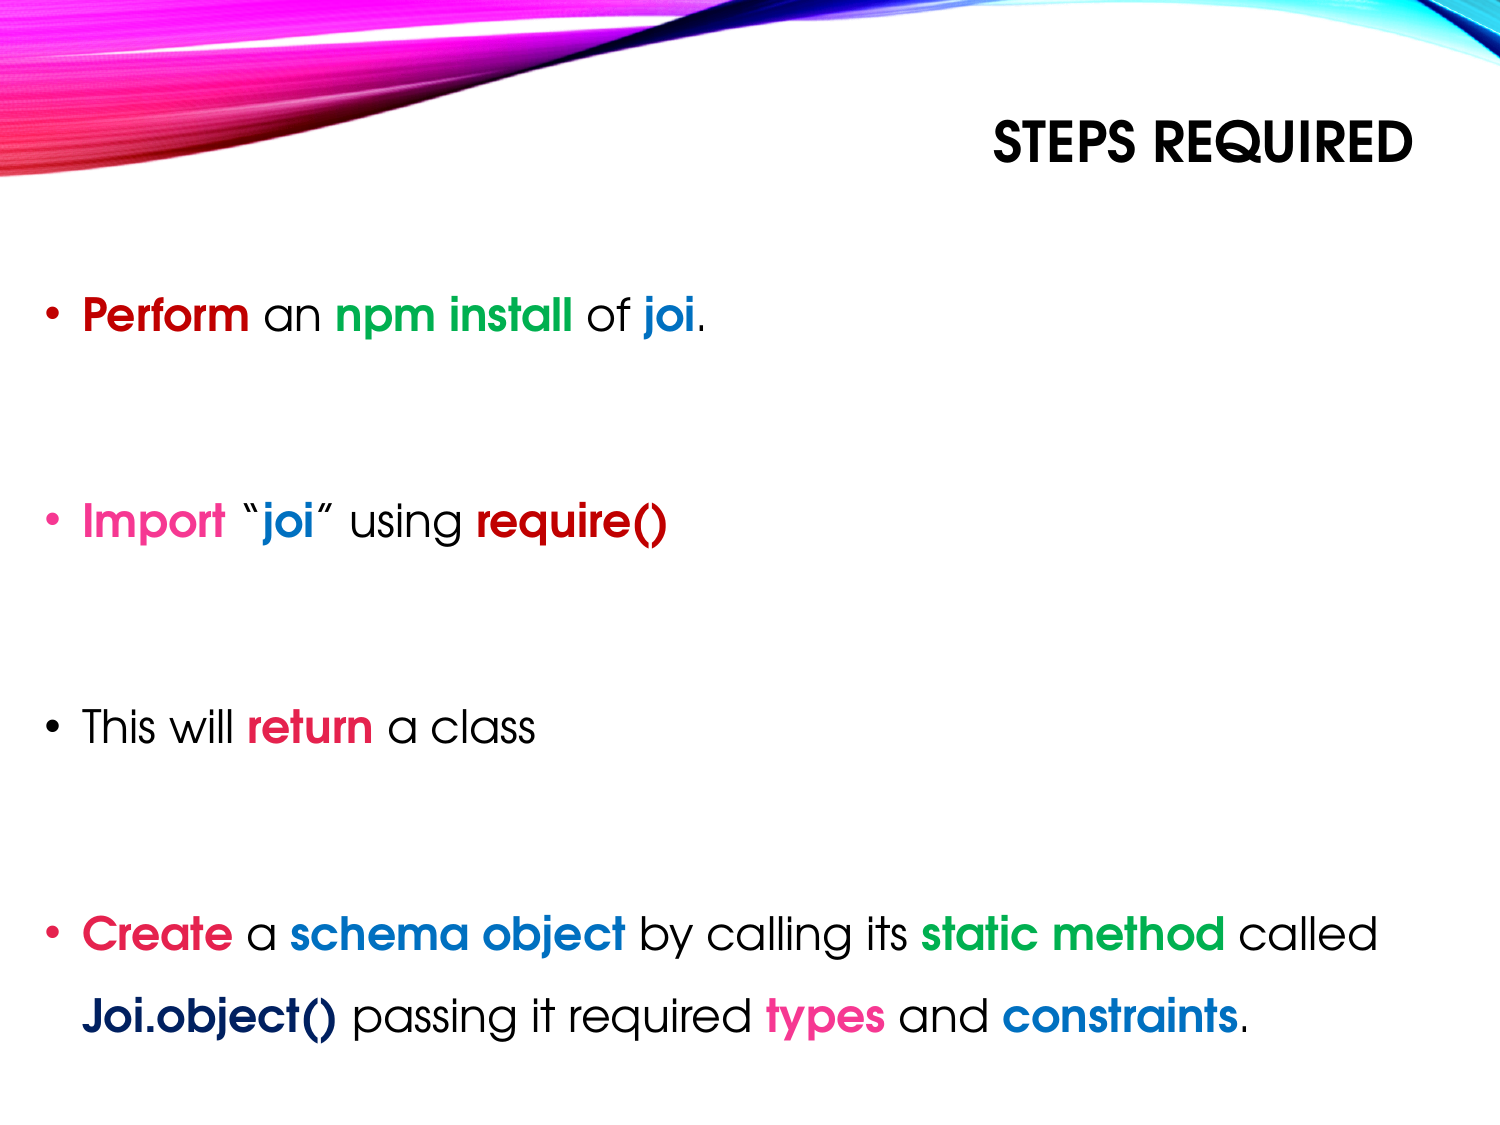

# Steps required
Perform an npm install of joi.

Import “joi” using require()

This will return a class

Create a schema object by calling its static method called Joi.object() passing it required types and constraints.